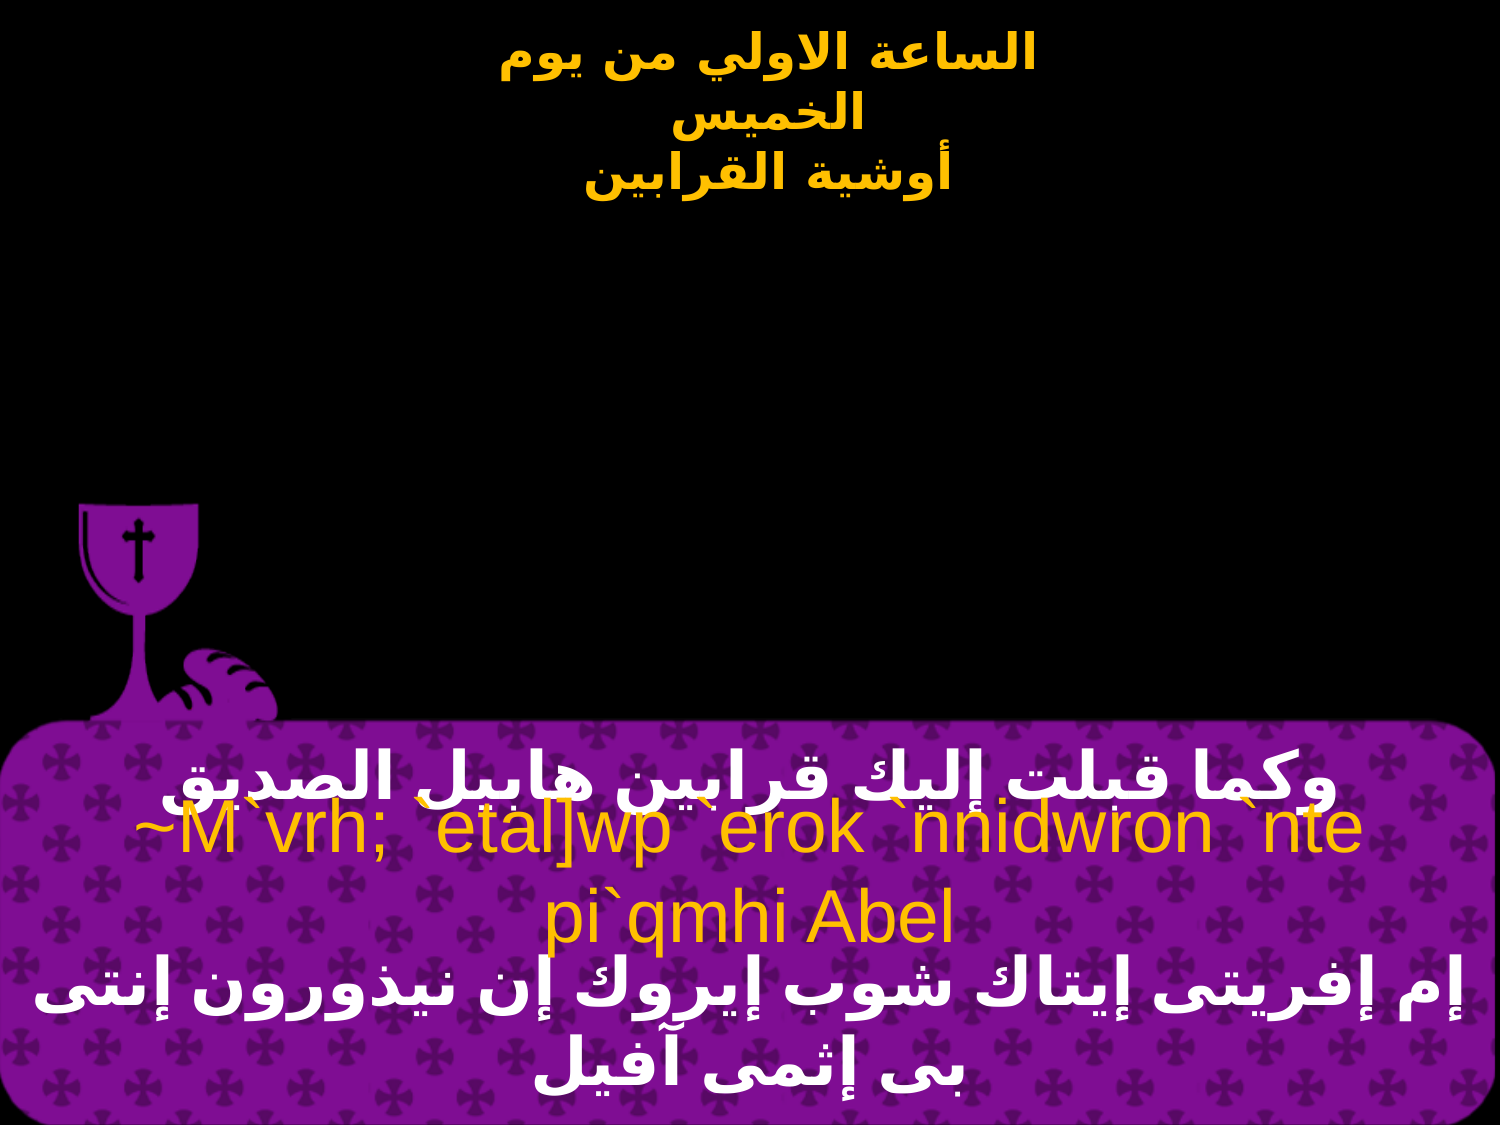

# وكما قبلت إليك قرابين هابيل الصديق
~M`vrh; `etal]wp `erok `nnidwron `nte pi`qmhi Abel
إم إفريتى إيتاك شوب إيروك إن نيذورون إنتى بى إثمى آفيل